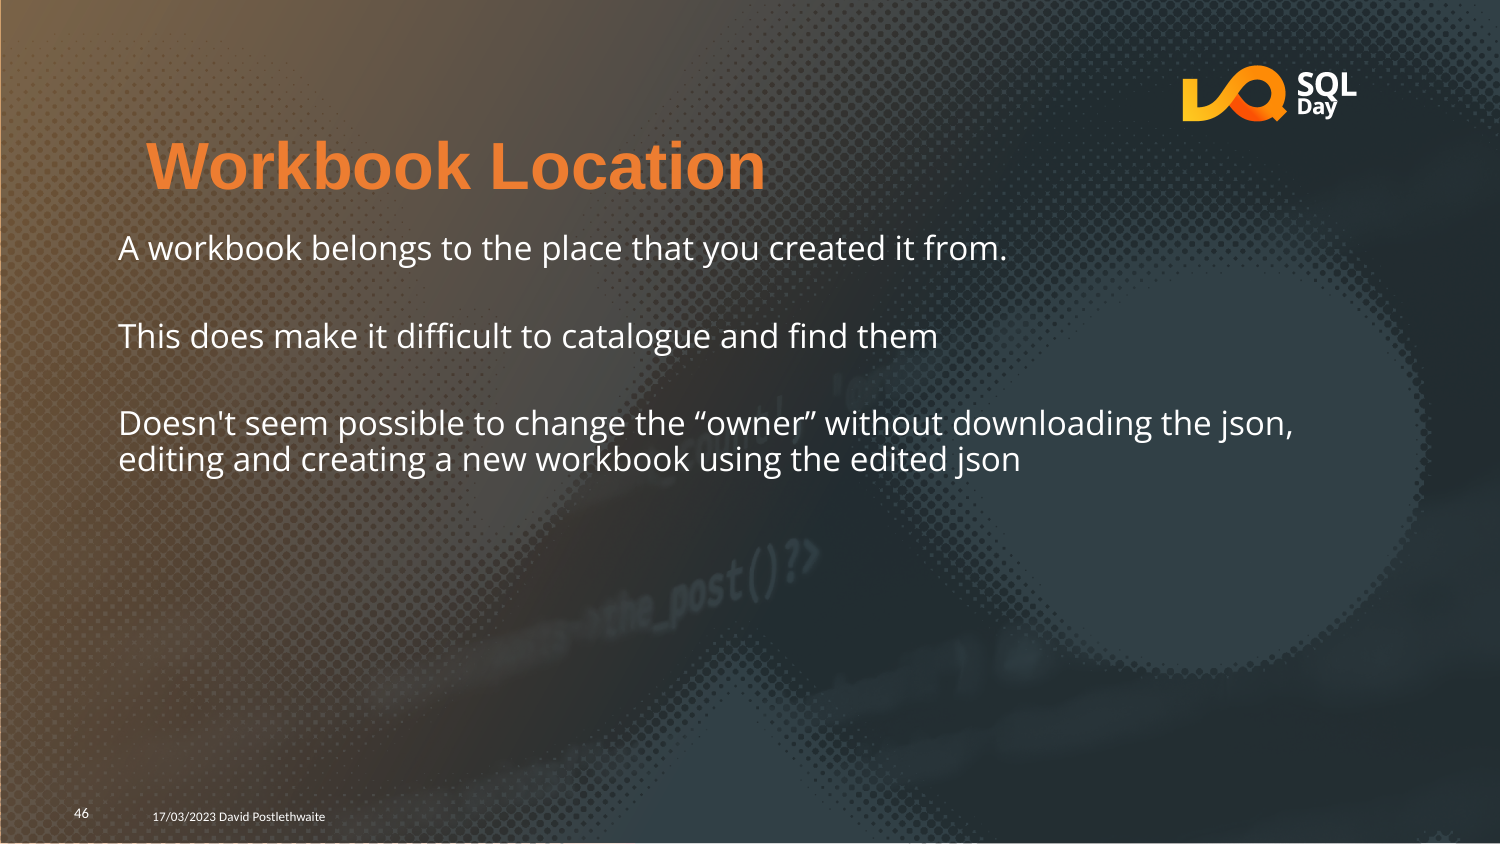

46
# Workbook Location
A workbook belongs to the place that you created it from.
This does make it difficult to catalogue and find them
Doesn't seem possible to change the “owner” without downloading the json, editing and creating a new workbook using the edited json